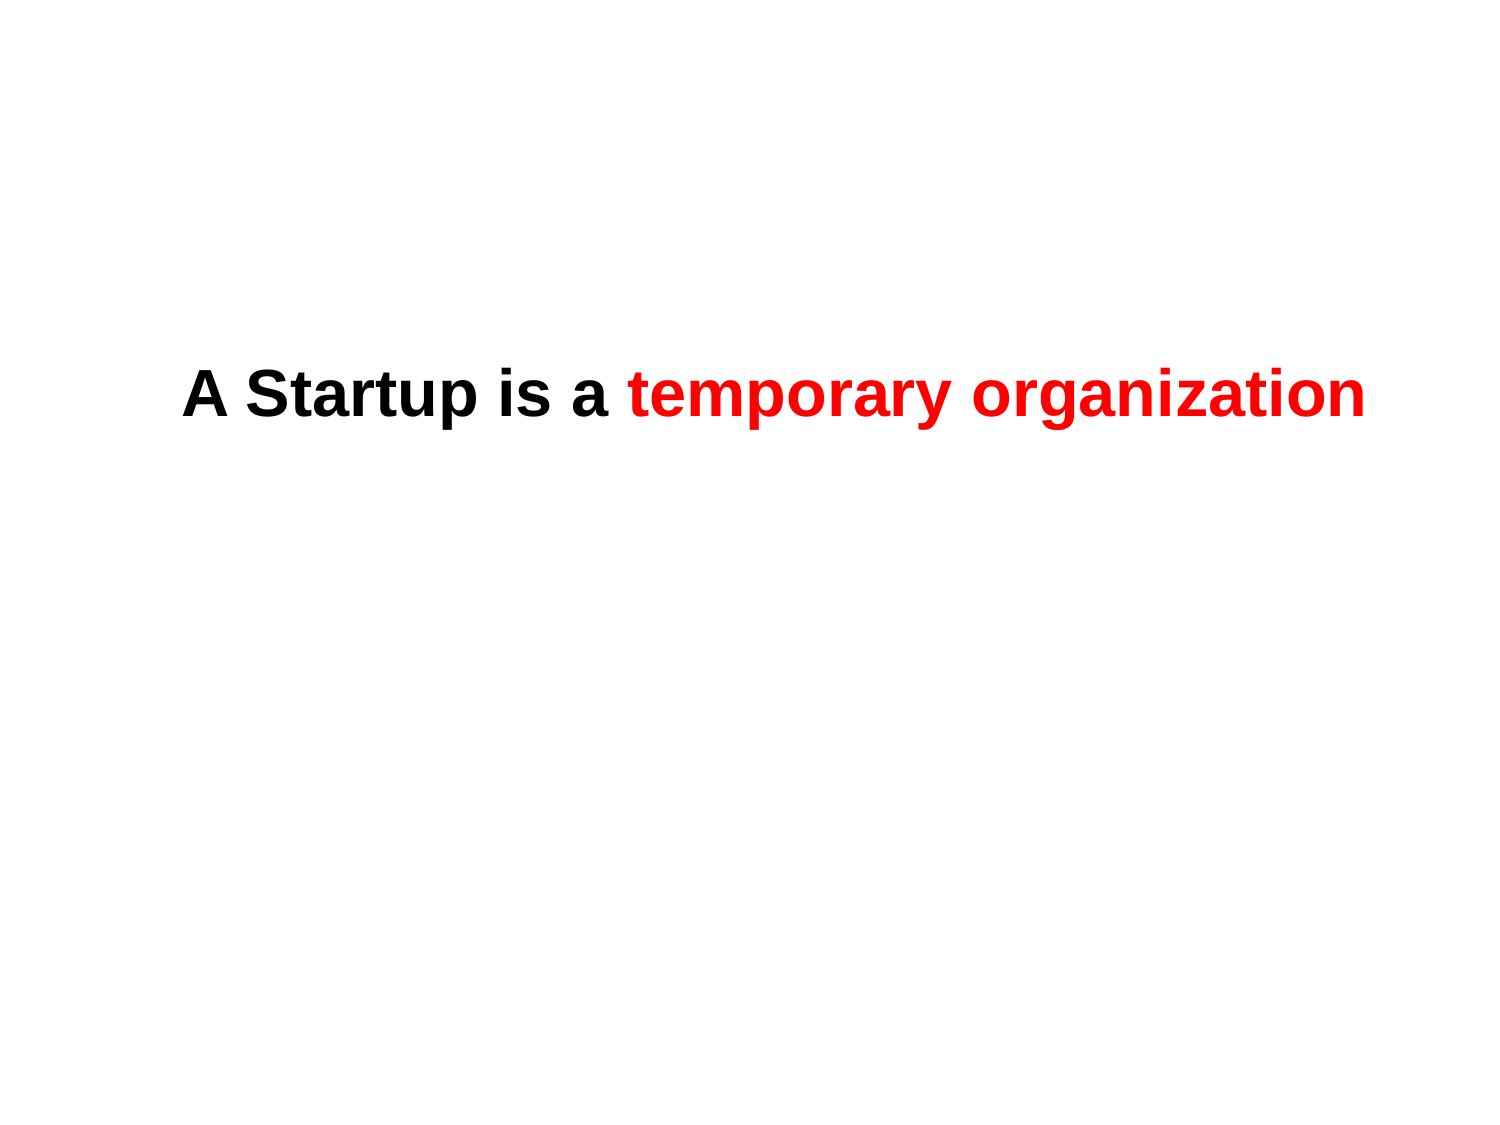

# A Startup is a temporary organization